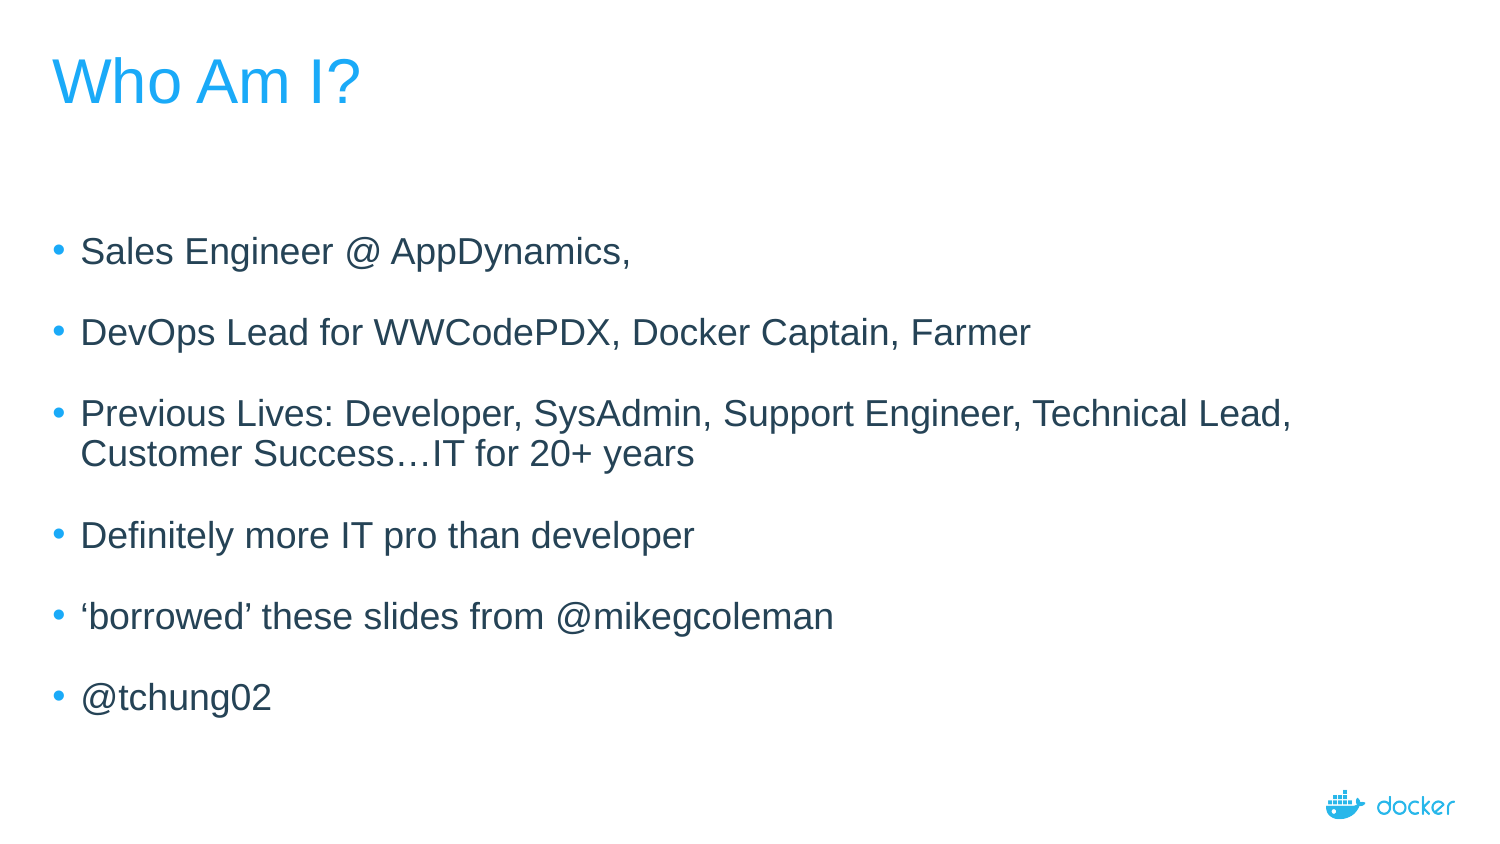

# Who Am I?
Sales Engineer @ AppDynamics,
DevOps Lead for WWCodePDX, Docker Captain, Farmer
Previous Lives: Developer, SysAdmin, Support Engineer, Technical Lead, Customer Success…IT for 20+ years
Definitely more IT pro than developer
‘borrowed’ these slides from @mikegcoleman
@tchung02